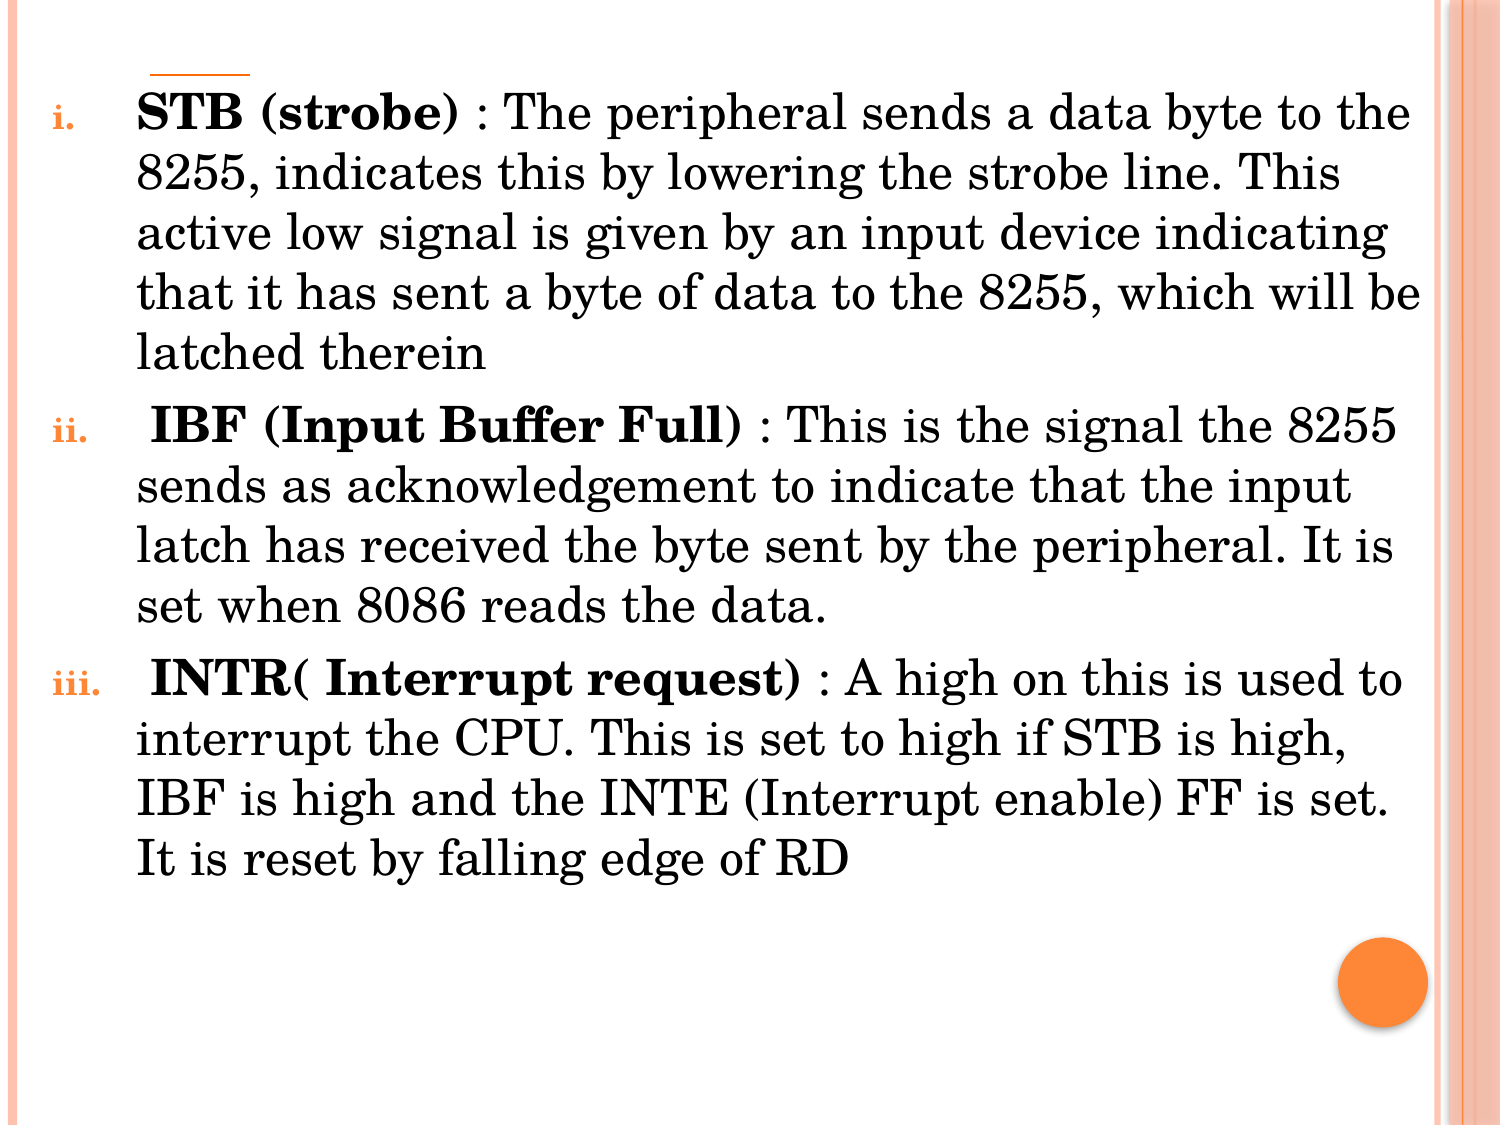

STB (strobe) : The peripheral sends a data byte to the 8255, indicates this by lowering the strobe line. This active low signal is given by an input device indicating that it has sent a byte of data to the 8255, which will be latched therein
 IBF (Input Buffer Full) : This is the signal the 8255 sends as acknowledgement to indicate that the input latch has received the byte sent by the peripheral. It is set when 8086 reads the data.
 INTR( Interrupt request) : A high on this is used to interrupt the CPU. This is set to high if STB is high, IBF is high and the INTE (Interrupt enable) FF is set. It is reset by falling edge of RD